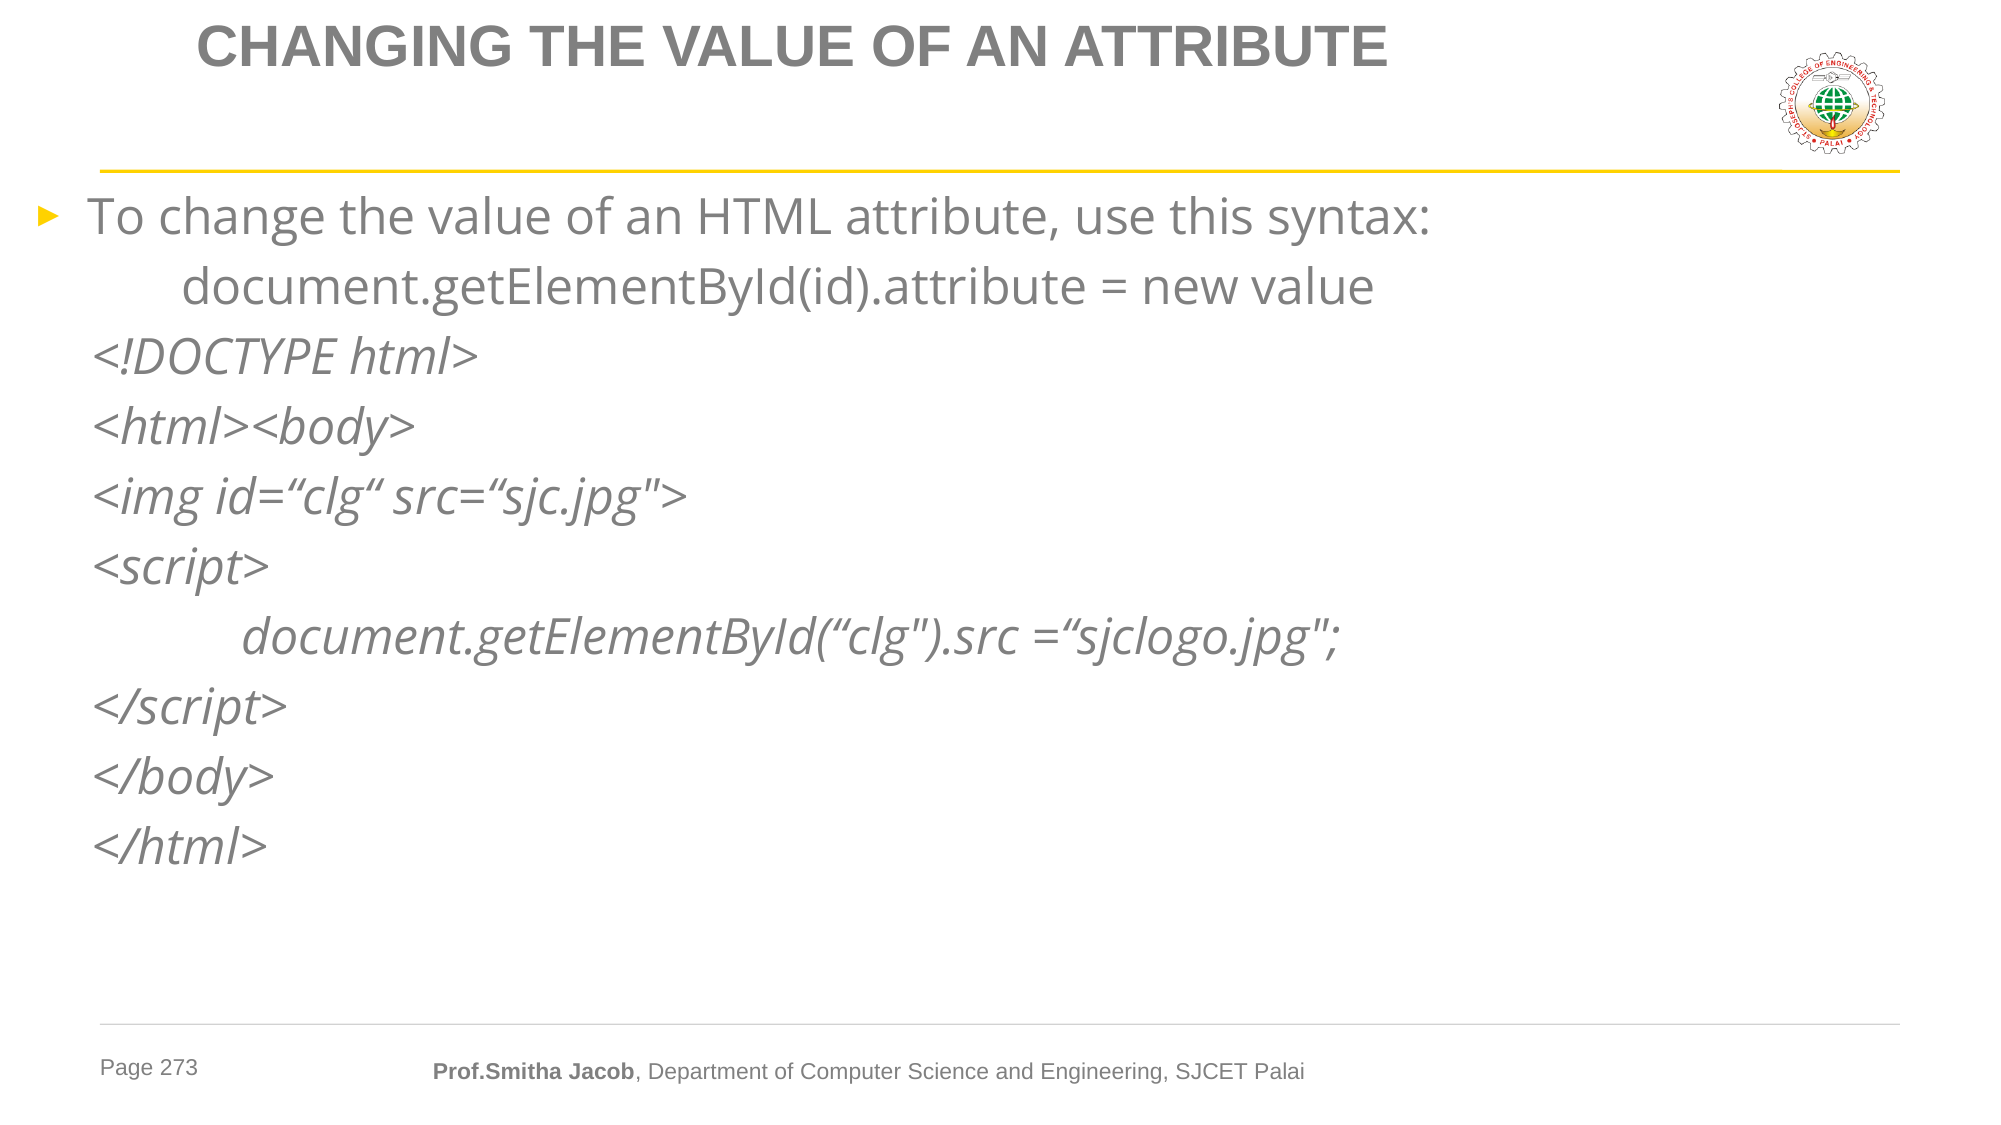

# CHANGING THE VALUE OF AN ATTRIBUTE
To change the value of an HTML attribute, use this syntax:
	document.getElementById(id).attribute = new value
<!DOCTYPE html>
<html><body>
<img id=“clg“ src=“sjc.jpg">
<script>
	document.getElementById(“clg").src =“sjclogo.jpg";
</script>
</body>
</html>